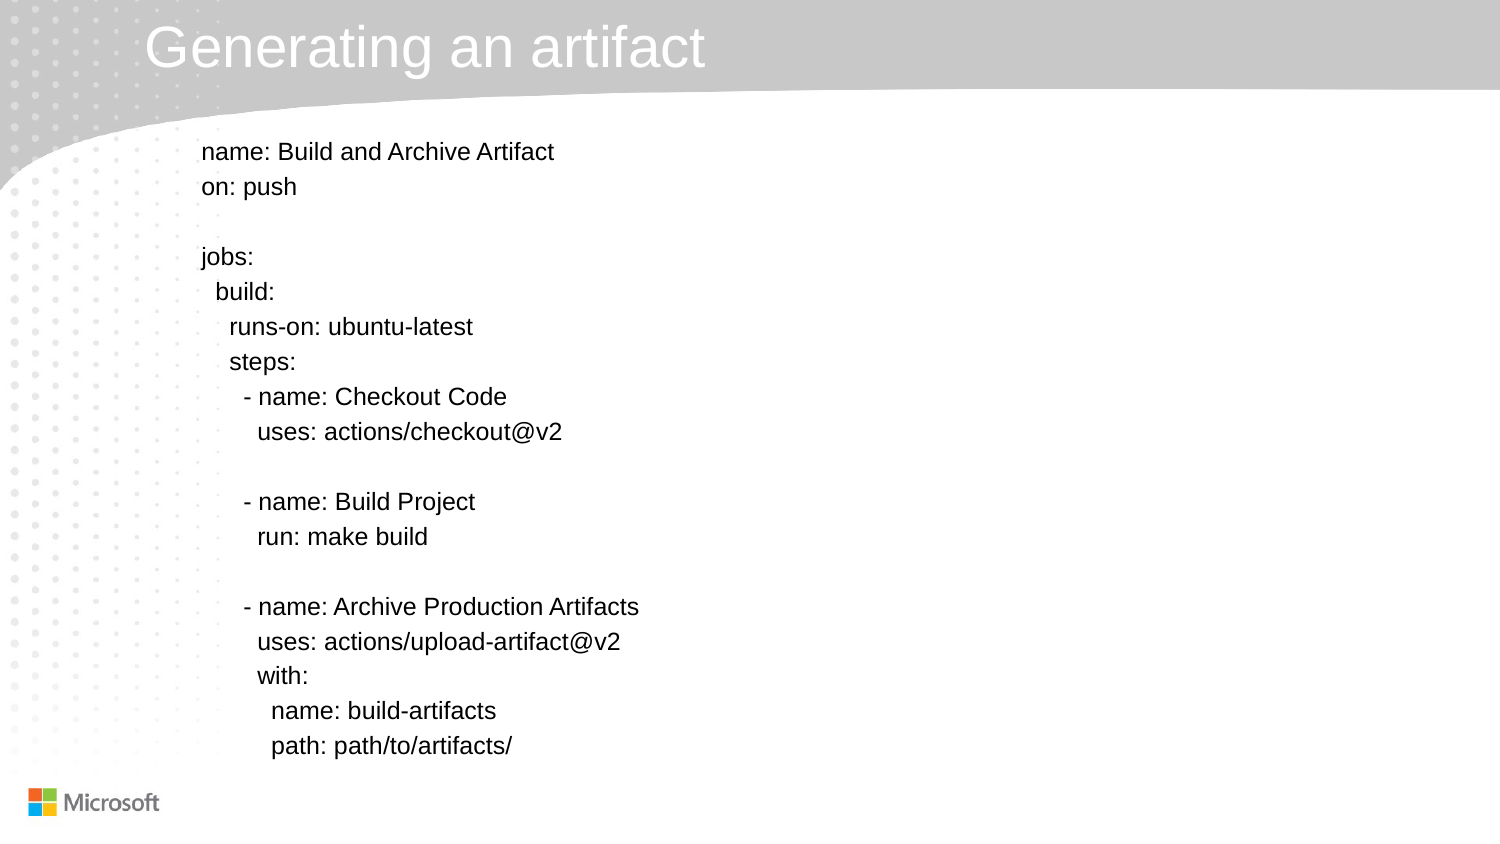

# Generating an artifact
name: Build and Archive Artifact
on: push

jobs:
  build:
    runs-on: ubuntu-latest
    steps:
      - name: Checkout Code
        uses: actions/checkout@v2

      - name: Build Project
        run: make build

      - name: Archive Production Artifacts
        uses: actions/upload-artifact@v2
        with:
          name: build-artifacts
          path: path/to/artifacts/